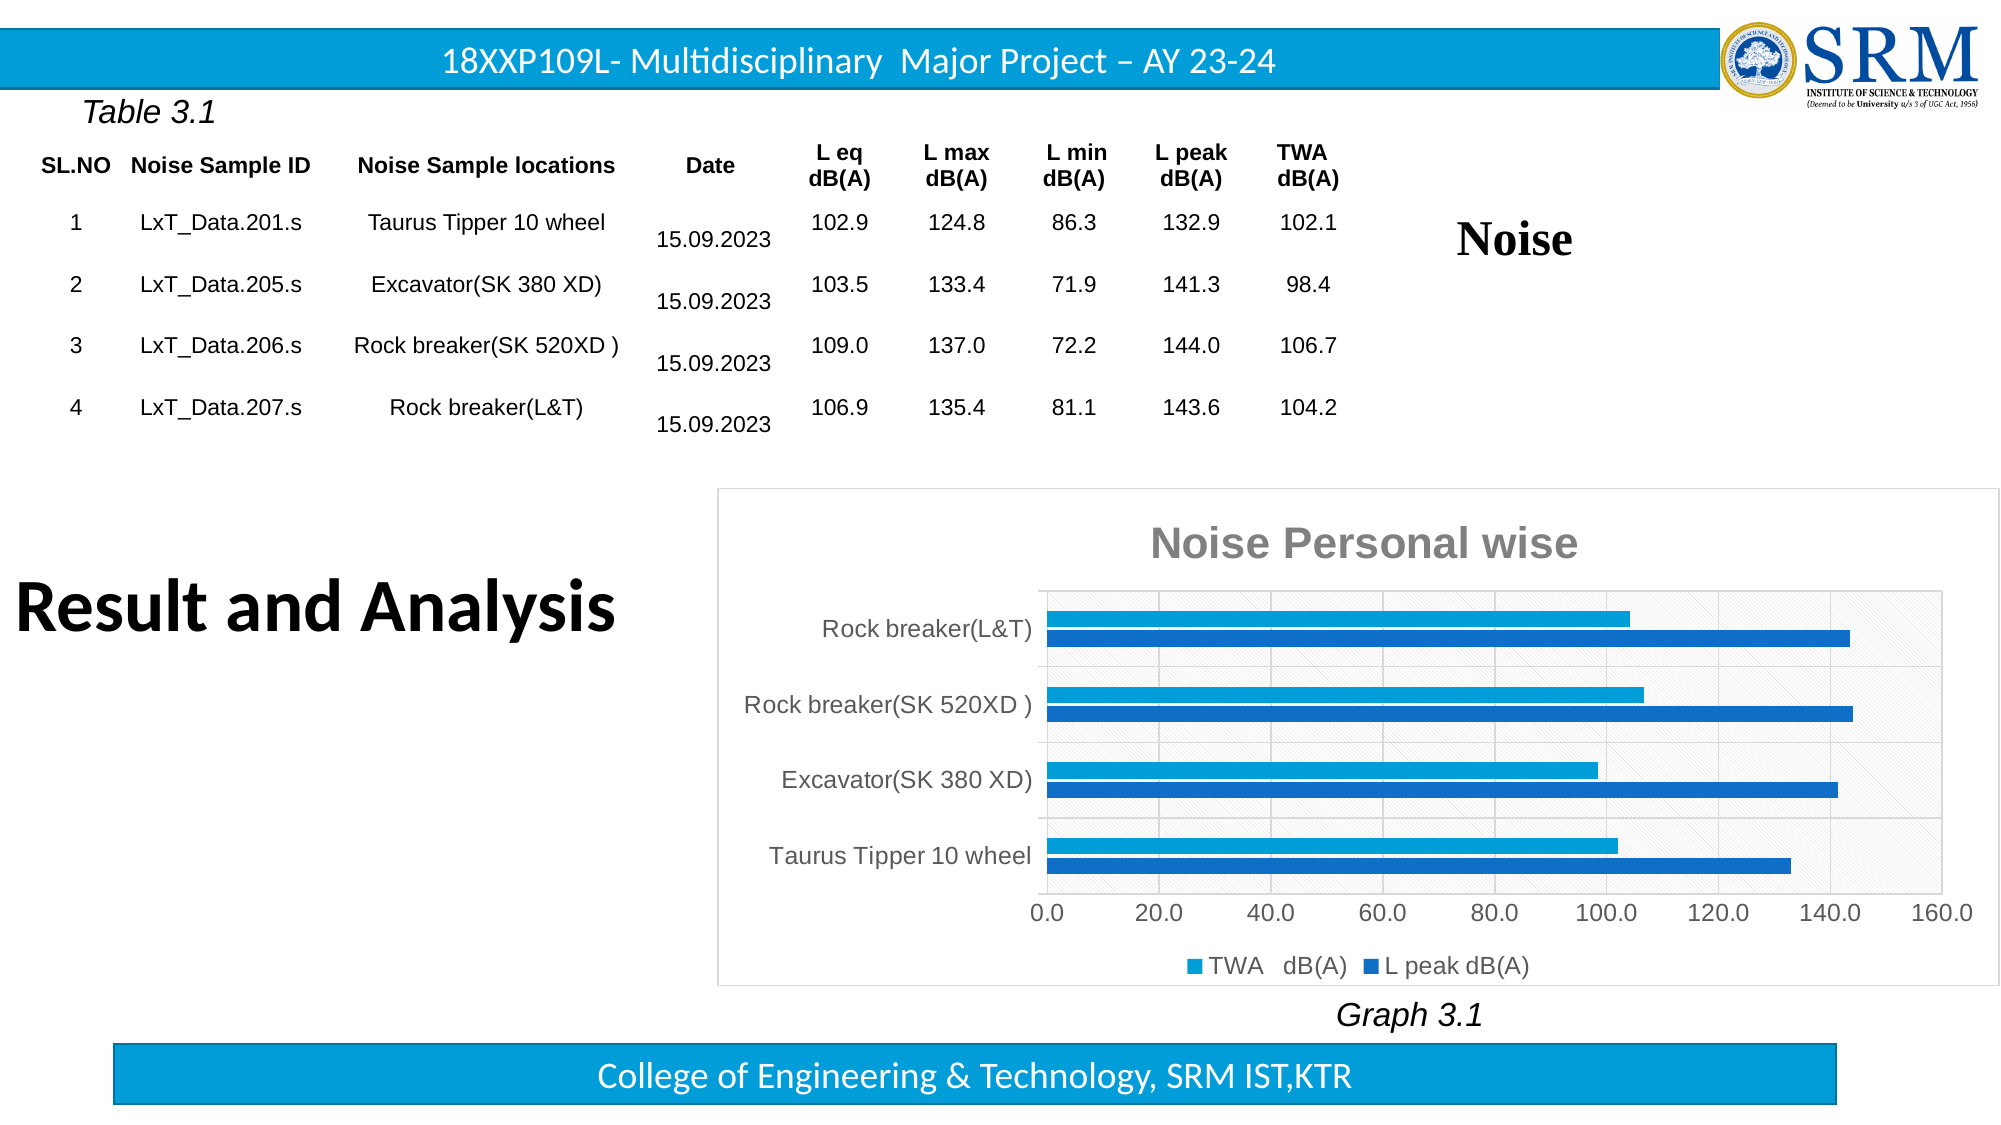

Table 3.1
| SL.NO | Noise Sample ID | Noise Sample locations | Date | L eq dB(A) | L max dB(A) | L min dB(A) | L peak dB(A) | TWA dB(A) |
| --- | --- | --- | --- | --- | --- | --- | --- | --- |
| 1 | LxT\_Data.201.s | Taurus Tipper 10 wheel | 15.09.2023 | 102.9 | 124.8 | 86.3 | 132.9 | 102.1 |
| 2 | LxT\_Data.205.s | Excavator(SK 380 XD) | 15.09.2023 | 103.5 | 133.4 | 71.9 | 141.3 | 98.4 |
| 3 | LxT\_Data.206.s | Rock breaker(SK 520XD ) | 15.09.2023 | 109.0 | 137.0 | 72.2 | 144.0 | 106.7 |
| 4 | LxT\_Data.207.s | Rock breaker(L&T) | 15.09.2023 | 106.9 | 135.4 | 81.1 | 143.6 | 104.2 |
Noise

### Chart:  Noise Personal wise

| Category | L peak dB(A) | TWA   dB(A) |
|---|---|---|
| Taurus Tipper 10 wheel | 132.9 | 102.1 |
| Excavator(SK 380 XD) | 141.3 | 98.4 |
| Rock breaker(SK 520XD ) | 144.0 | 106.7 |
| Rock breaker(L&T) | 143.6 | 104.2 |
# Result and Analysis
Graph 3.1